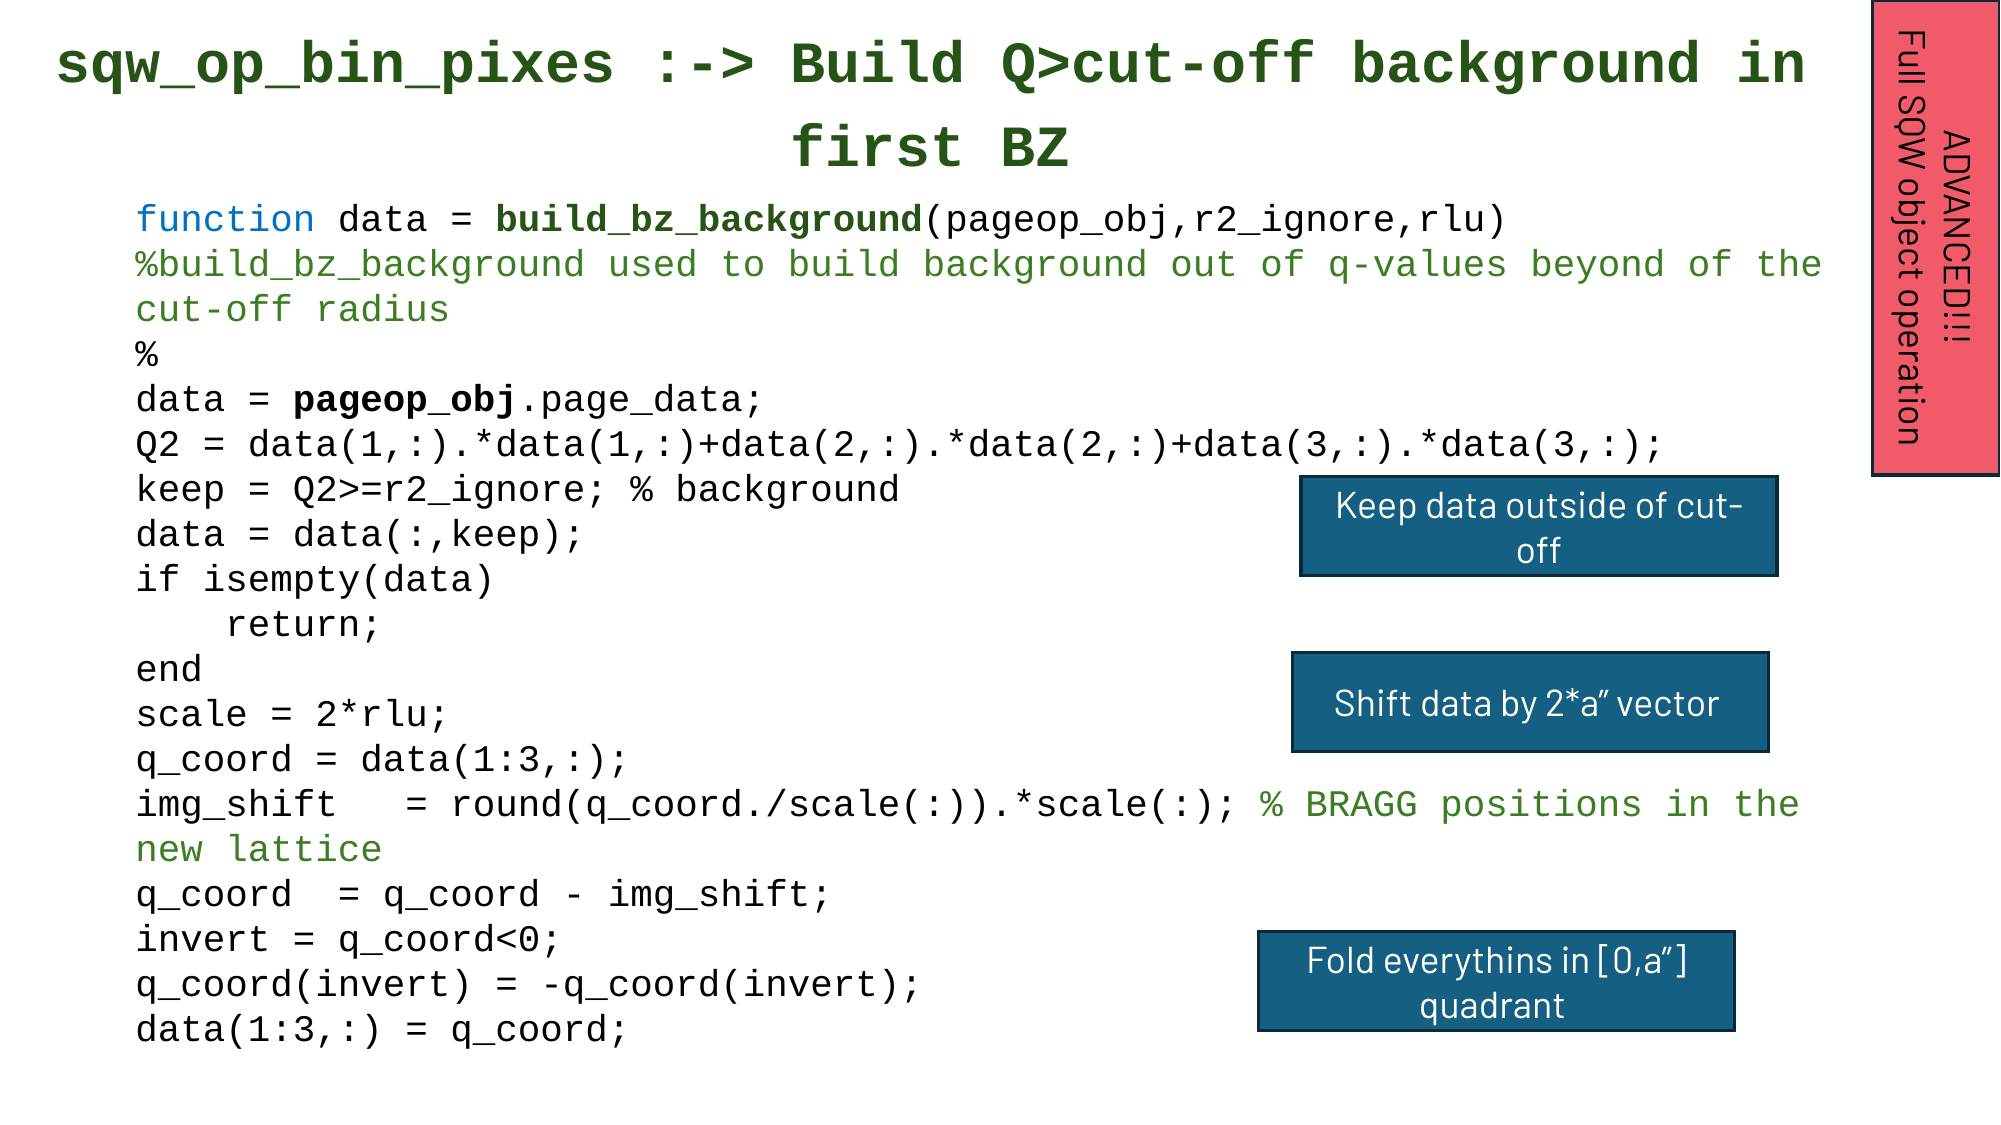

sqw_op_bin_pixes :-> Build Q>cut-off background in
first BZ
ADVANCED!!!
Full SQW object operation
function data = build_bz_background(pageop_obj,r2_ignore,rlu)
%build_bz_background used to build background out of q-values beyond of the cut-off radius
%
data = pageop_obj.page_data;
Q2 = data(1,:).*data(1,:)+data(2,:).*data(2,:)+data(3,:).*data(3,:);
keep = Q2>=r2_ignore; % background
data = data(:,keep);
if isempty(data)
    return;
end
scale = 2*rlu;
q_coord = data(1:3,:);
img_shift   = round(q_coord./scale(:)).*scale(:); % BRAGG positions in the new lattice
q_coord  = q_coord - img_shift;
invert = q_coord<0;
q_coord(invert) = -q_coord(invert);
data(1:3,:) = q_coord;
Keep data outside of cut-off
Shift data by 2*a” vector
Fold everythins in [0,a”] quadrant